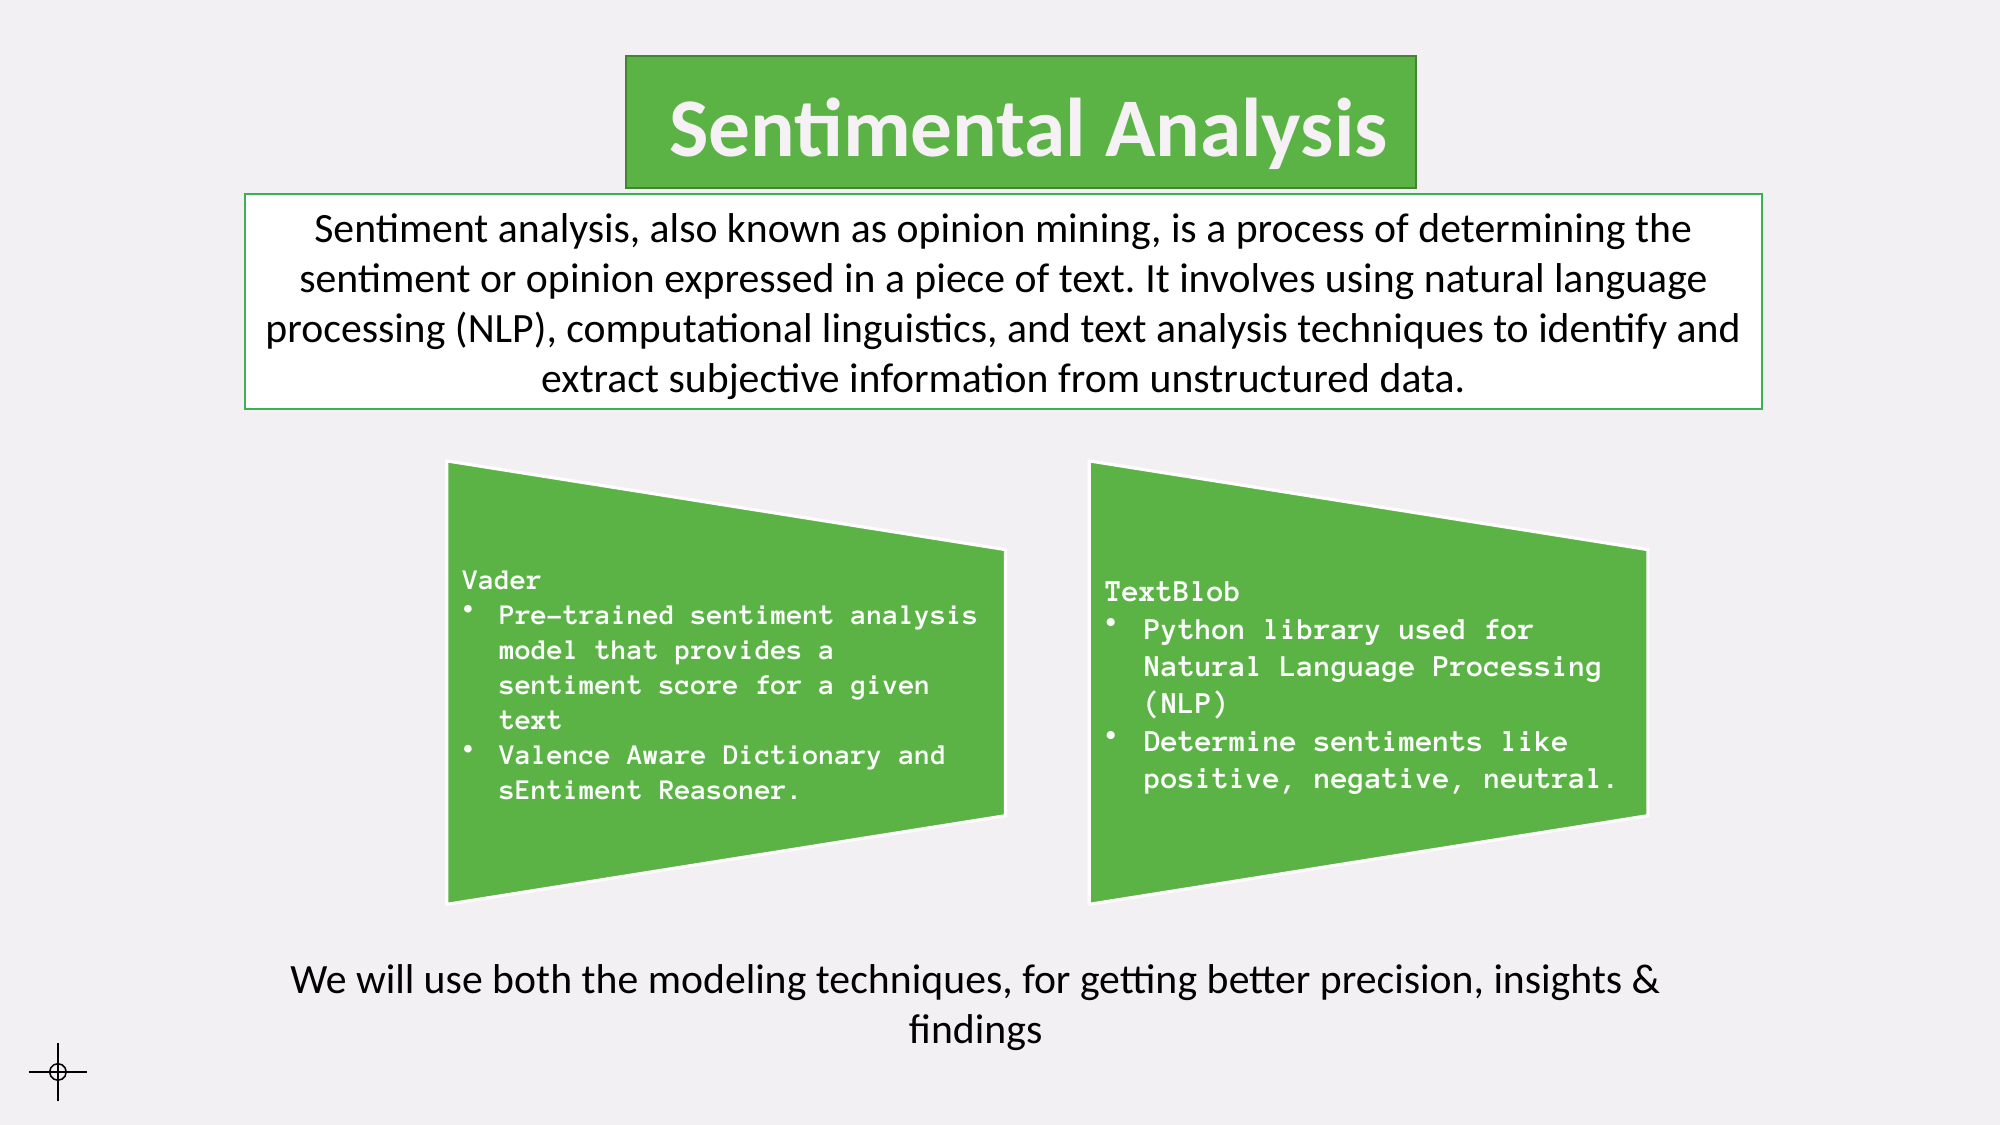

Sentimental Analysis
Sentiment analysis, also known as opinion mining, is a process of determining the sentiment or opinion expressed in a piece of text. It involves using natural language processing (NLP), computational linguistics, and text analysis techniques to identify and extract subjective information from unstructured data.
Vader
Pre-trained sentiment analysis model that provides a sentiment score for a given text
Valence Aware Dictionary and sEntiment Reasoner.
TextBlob
Python library used for Natural Language Processing (NLP)
Determine sentiments like positive, negative, neutral.
We will use both the modeling techniques, for getting better precision, insights & findings